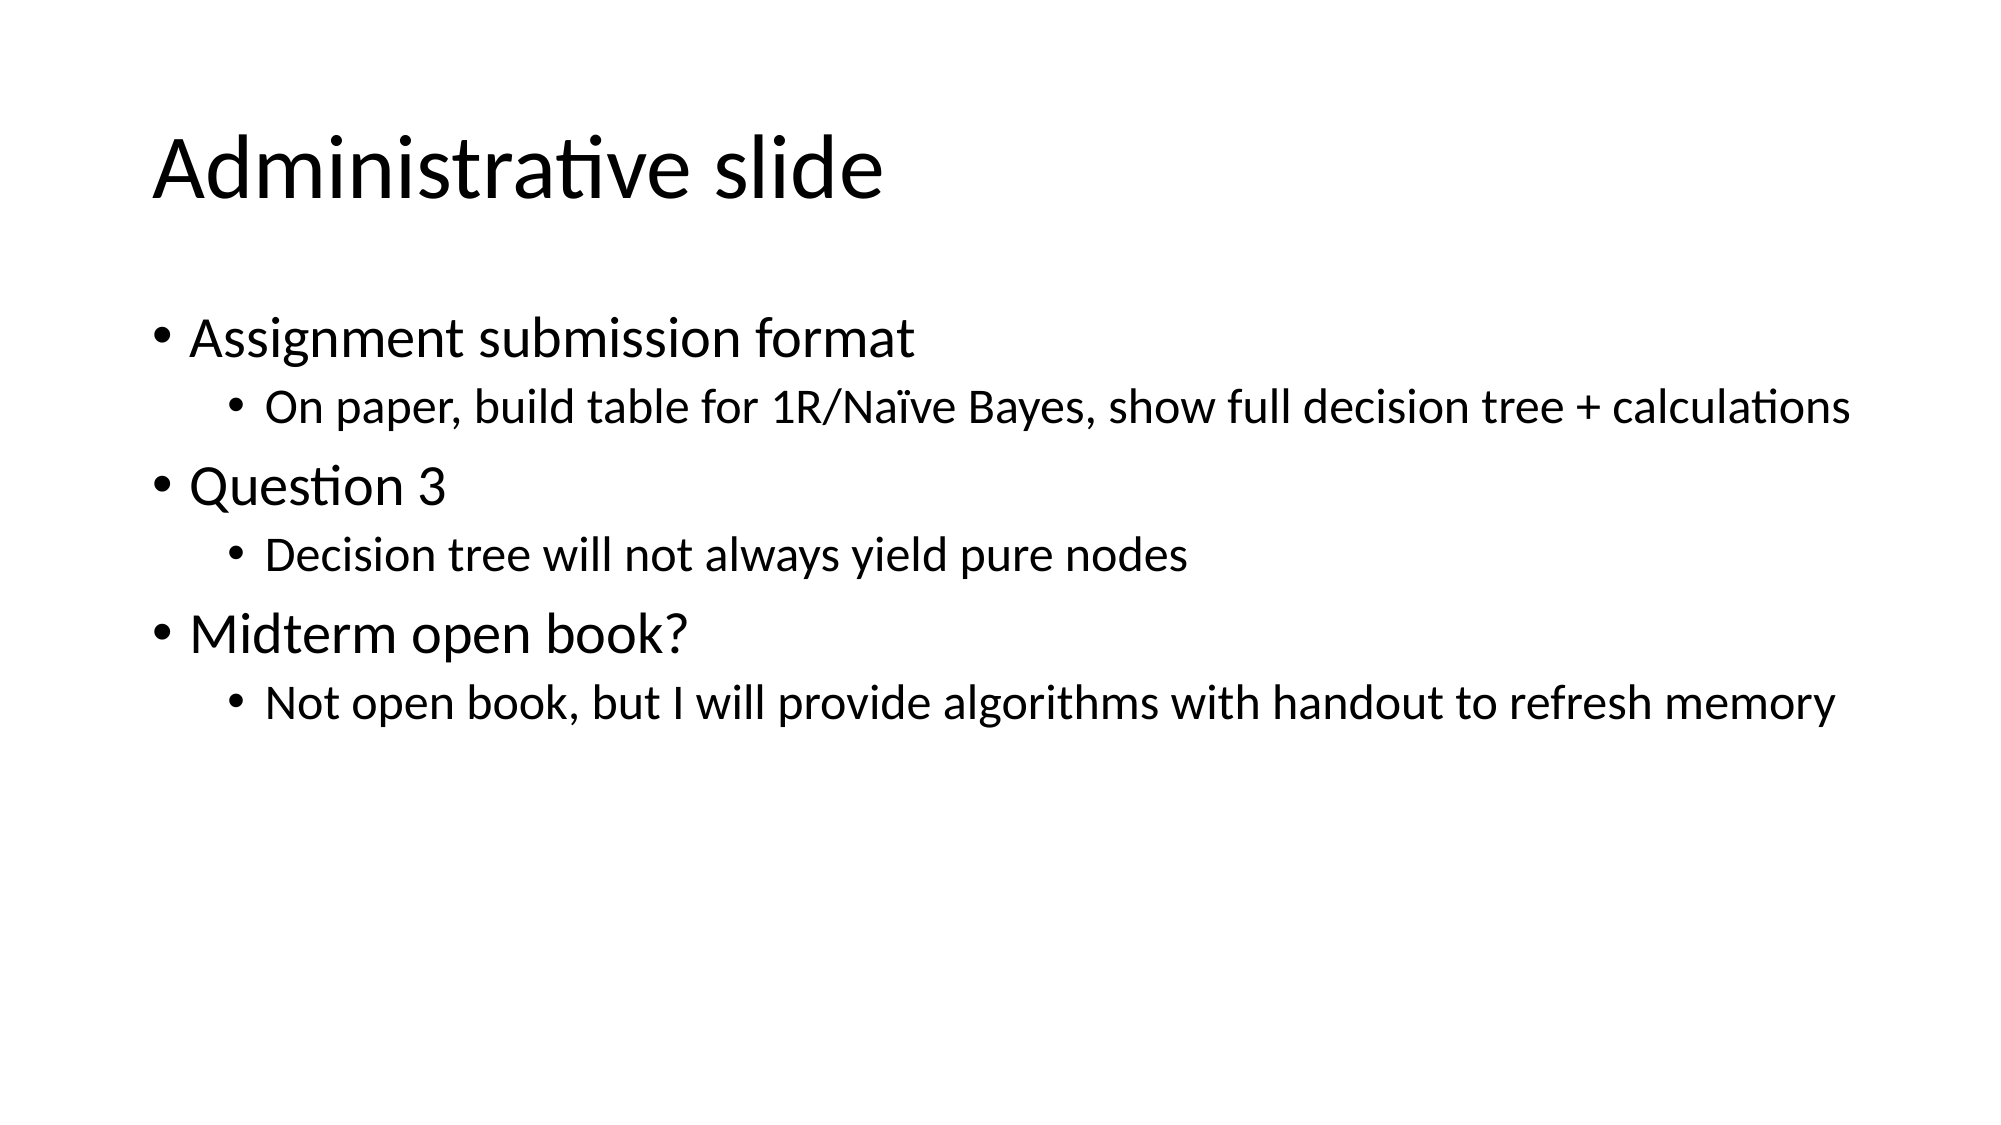

# Administrative slide
Assignment submission format
On paper, build table for 1R/Naïve Bayes, show full decision tree + calculations
Question 3
Decision tree will not always yield pure nodes
Midterm open book?
Not open book, but I will provide algorithms with handout to refresh memory